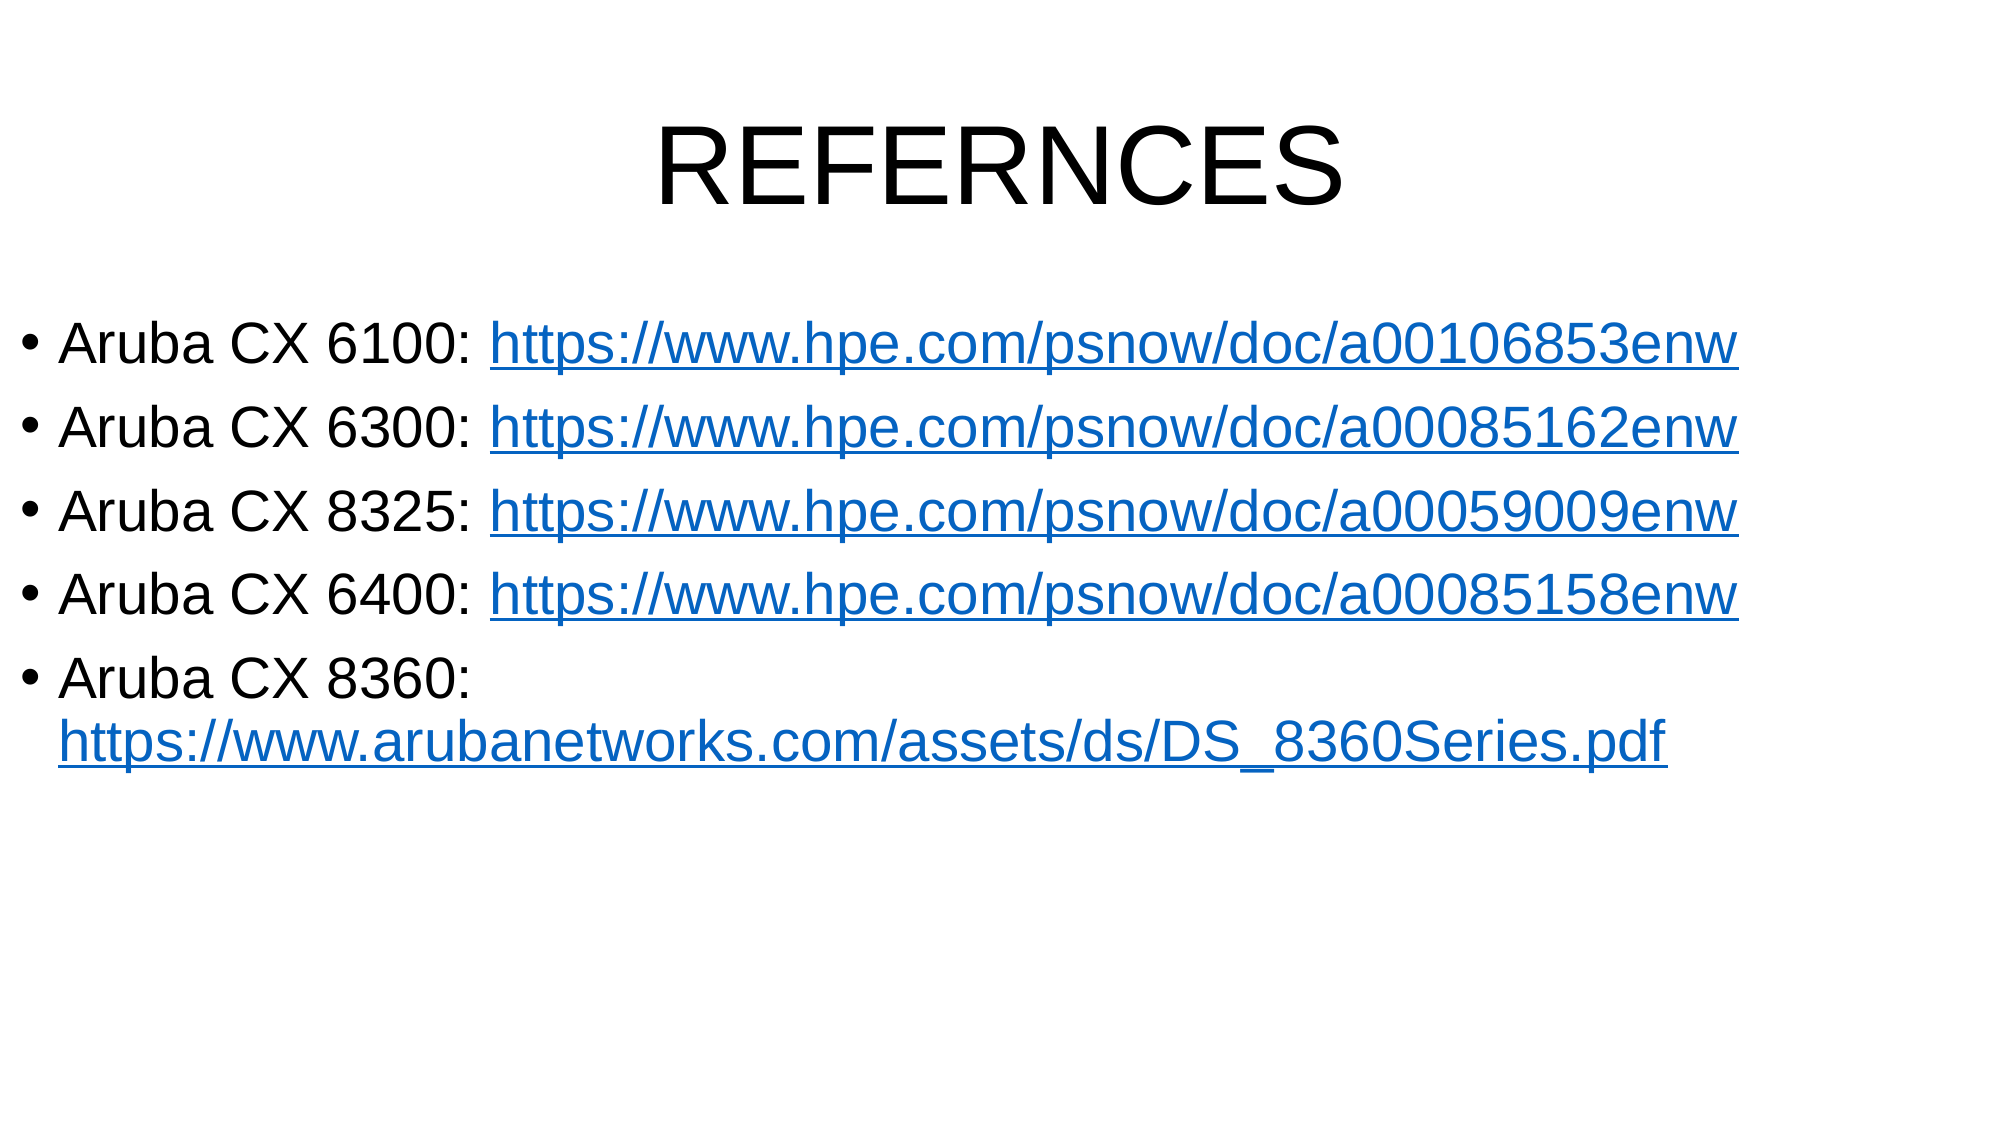

# REFERNCES
Aruba CX 6100: https://www.hpe.com/psnow/doc/a00106853enw
Aruba CX 6300: https://www.hpe.com/psnow/doc/a00085162enw
Aruba CX 8325: https://www.hpe.com/psnow/doc/a00059009enw
Aruba CX 6400: https://www.hpe.com/psnow/doc/a00085158enw
Aruba CX 8360: https://www.arubanetworks.com/assets/ds/DS_8360Series.pdf